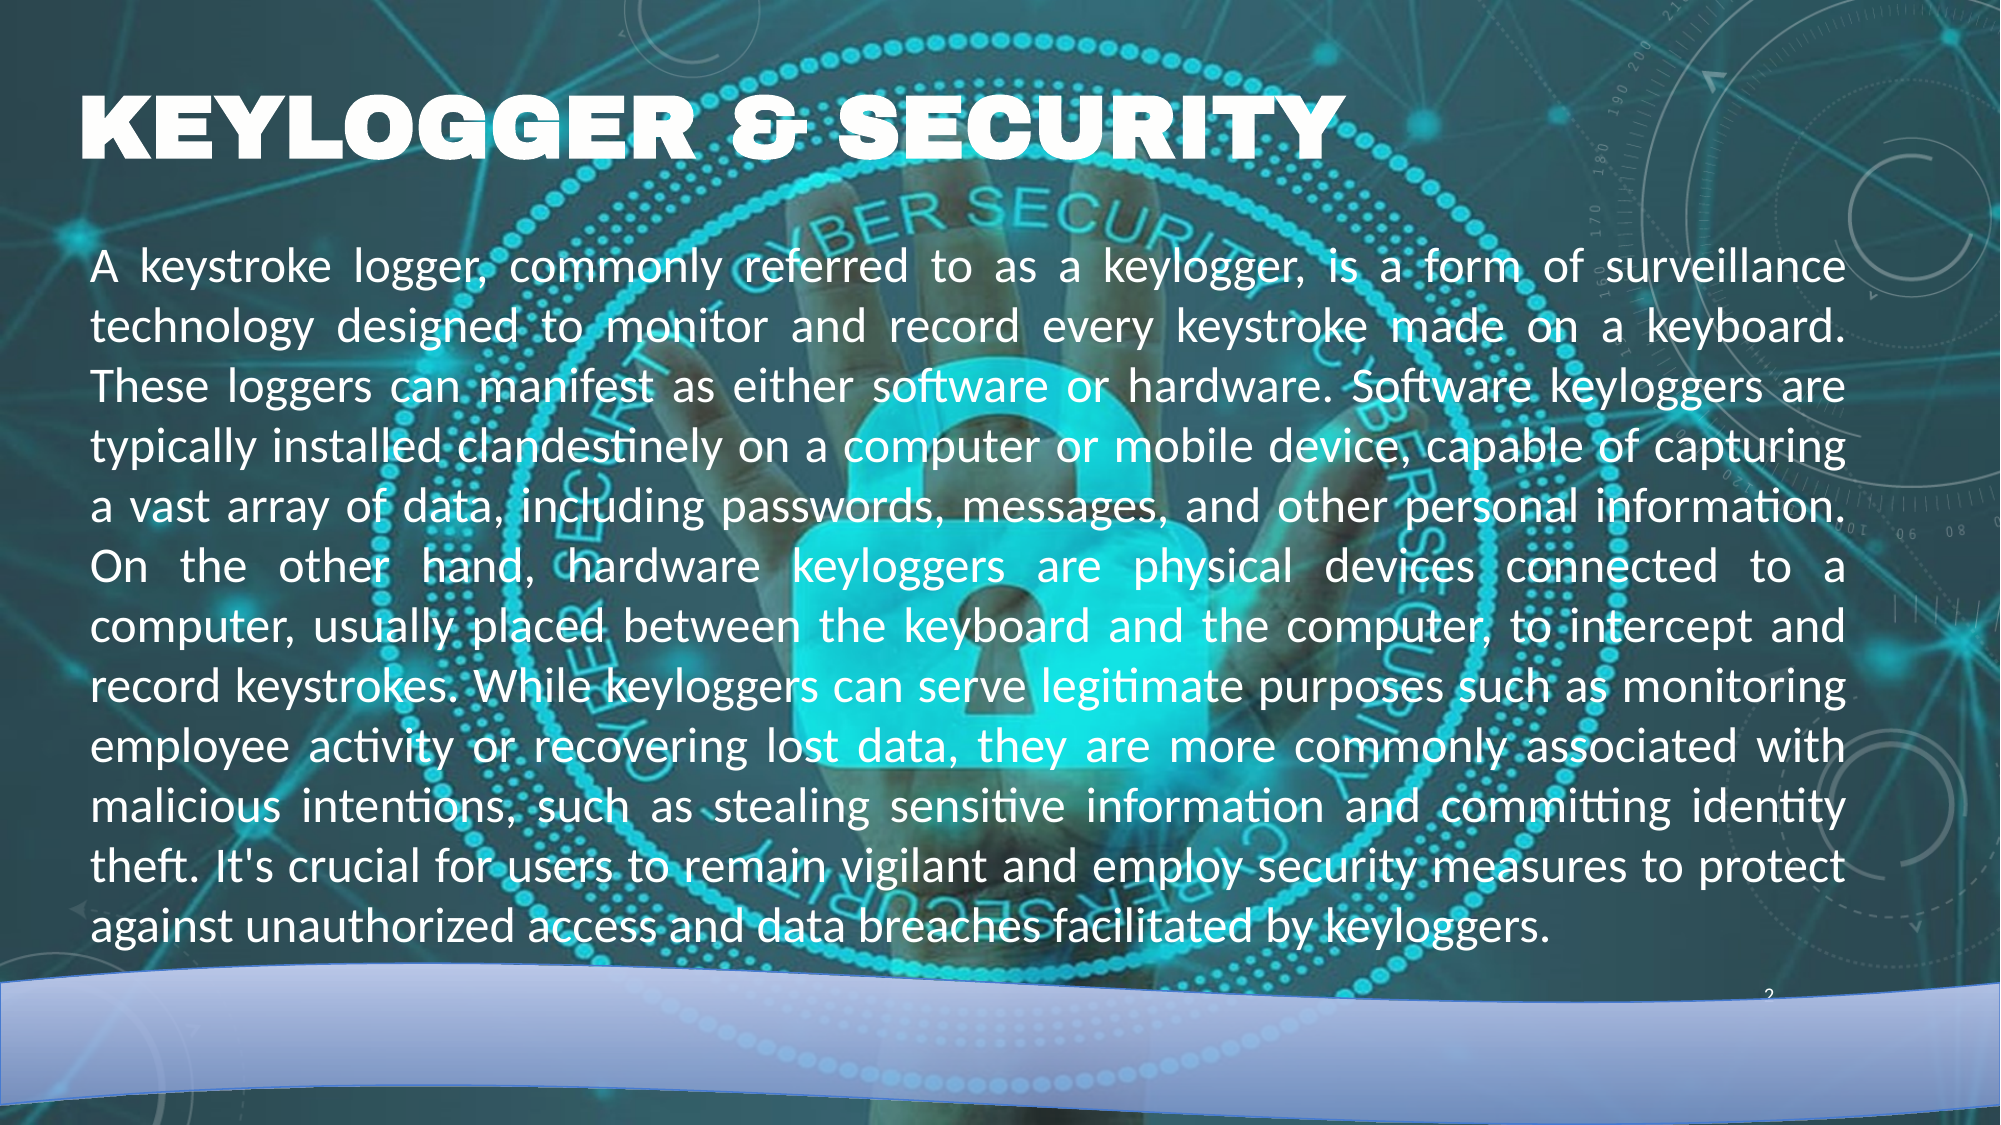

KEYLOGGER & SECURITY
A keystroke logger, commonly referred to as a keylogger, is a form of surveillance technology designed to monitor and record every keystroke made on a keyboard. These loggers can manifest as either software or hardware. Software keyloggers are typically installed clandestinely on a computer or mobile device, capable of capturing a vast array of data, including passwords, messages, and other personal information. On the other hand, hardware keyloggers are physical devices connected to a computer, usually placed between the keyboard and the computer, to intercept and record keystrokes. While keyloggers can serve legitimate purposes such as monitoring employee activity or recovering lost data, they are more commonly associated with malicious intentions, such as stealing sensitive information and committing identity theft. It's crucial for users to remain vigilant and employ security measures to protect against unauthorized access and data breaches facilitated by keyloggers.

2